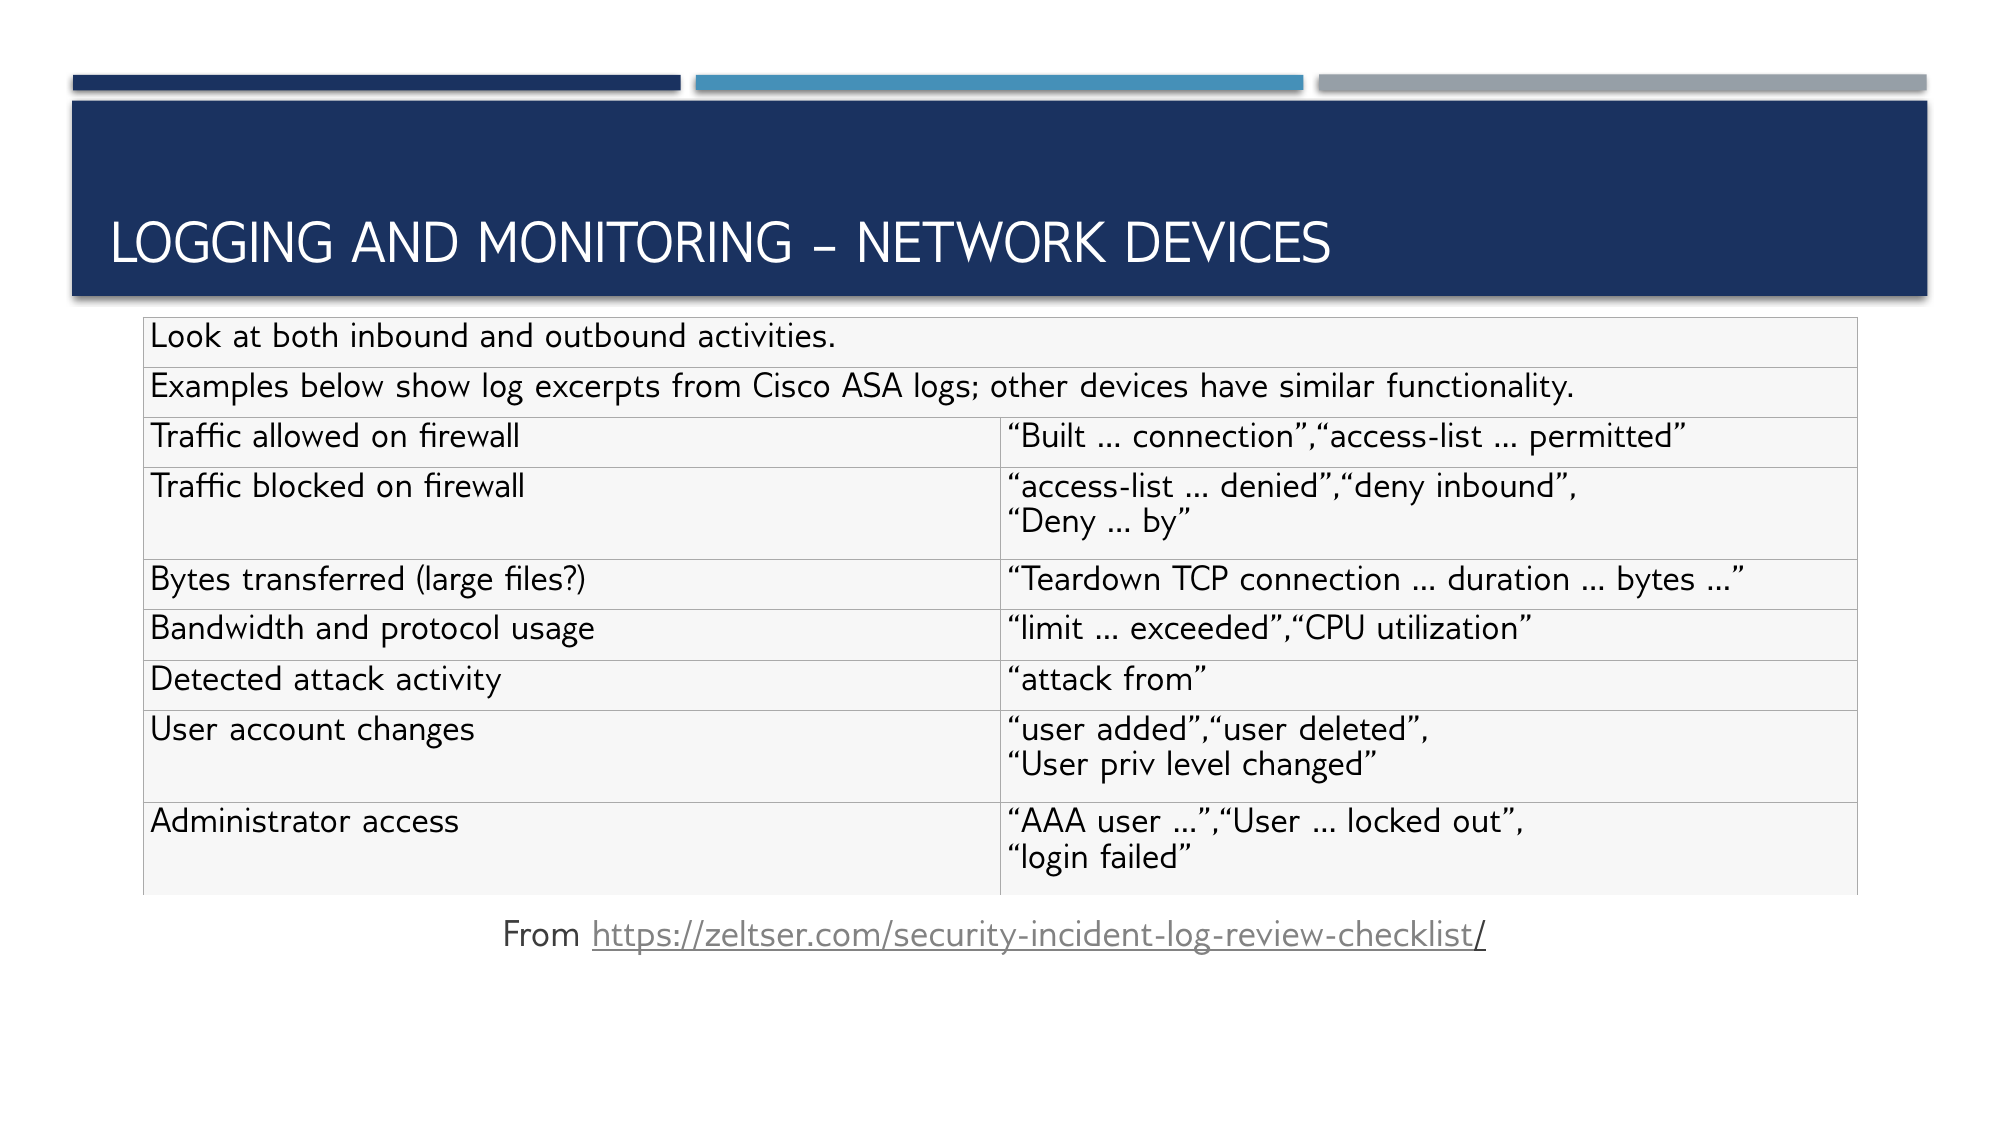

# Logging and Monitoring – Network Devices
| Look at both inbound and outbound activities. |  |
| --- | --- |
| Examples below show log excerpts from Cisco ASA logs; other devices have similar functionality. |  |
| Traffic allowed on firewall | “Built … connection”,“access-list … permitted” |
| Traffic blocked on firewall | “access-list … denied”,“deny inbound”, “Deny … by” |
| Bytes transferred (large files?) | “Teardown TCP connection … duration … bytes …” |
| Bandwidth and protocol usage | “limit … exceeded”,“CPU utilization” |
| Detected attack activity | “attack from” |
| User account changes | “user added”,“user deleted”, “User priv level changed” |
| Administrator access | “AAA user …”,“User … locked out”, “login failed” |
From https://zeltser.com/security-incident-log-review-checklist/